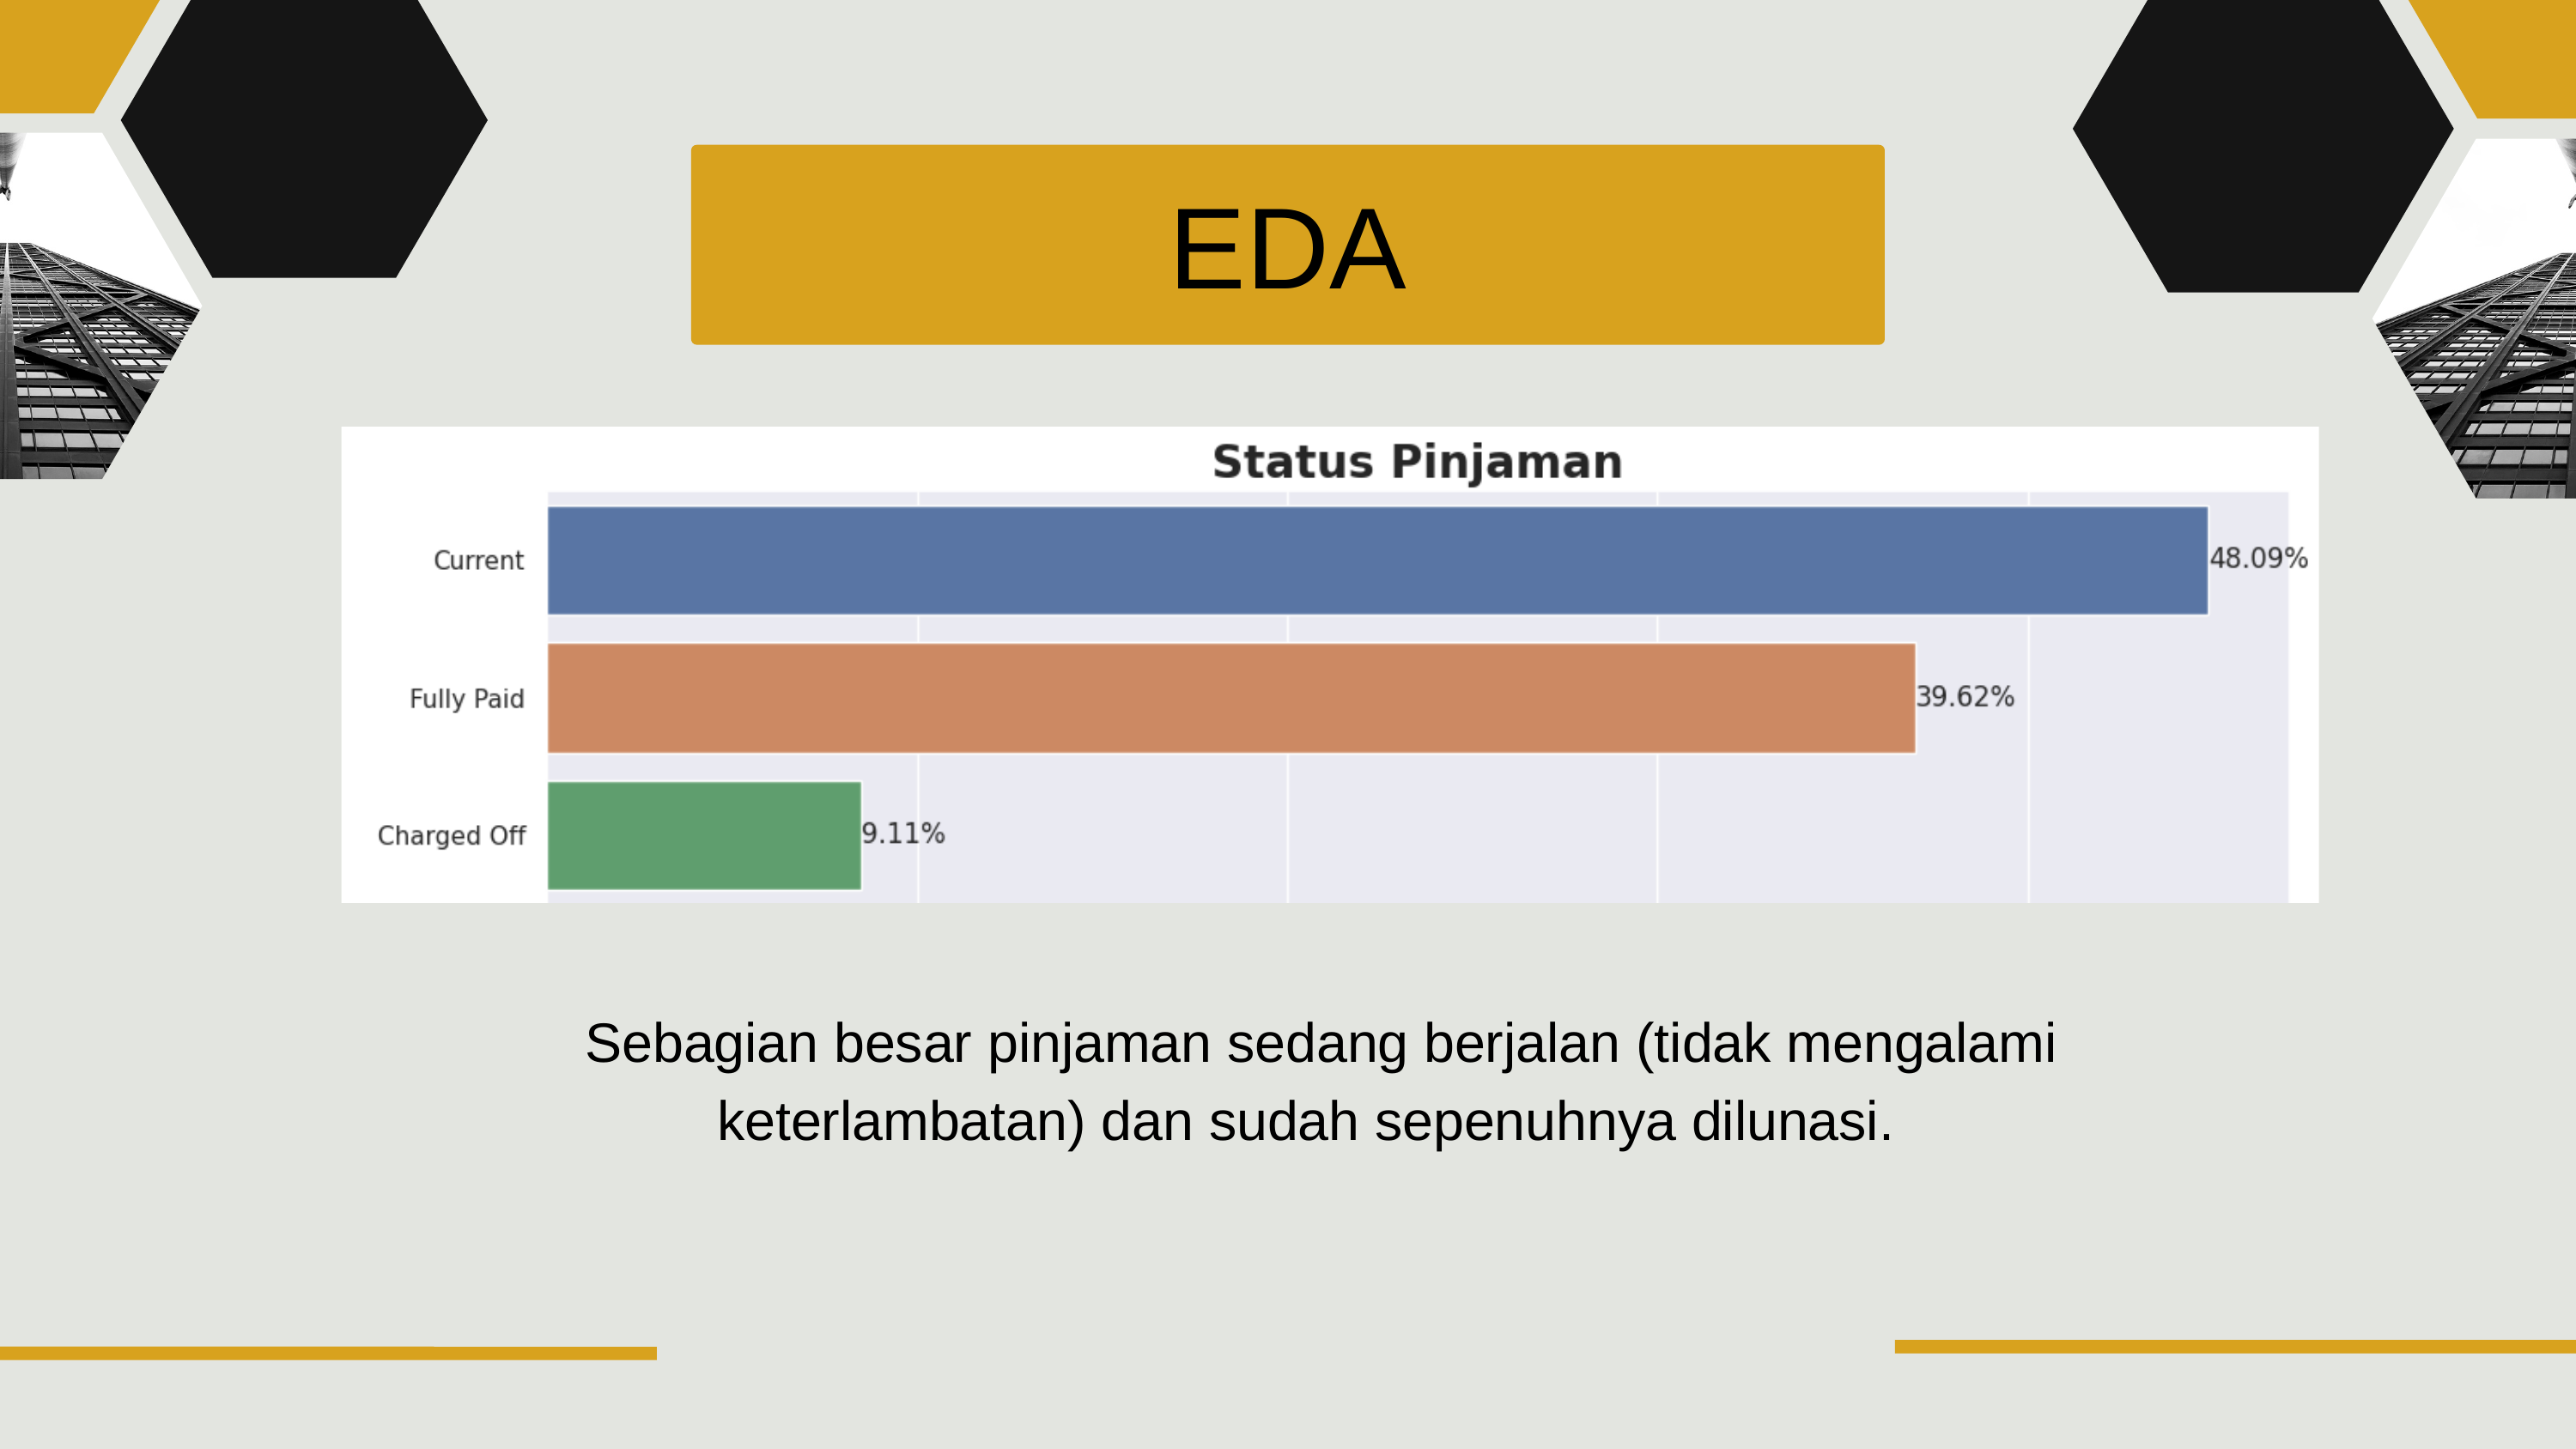

EDA

Sebagian besar pinjaman sedang berjalan (tidak mengalami keterlambatan) dan sudah sepenuhnya dilunasi.